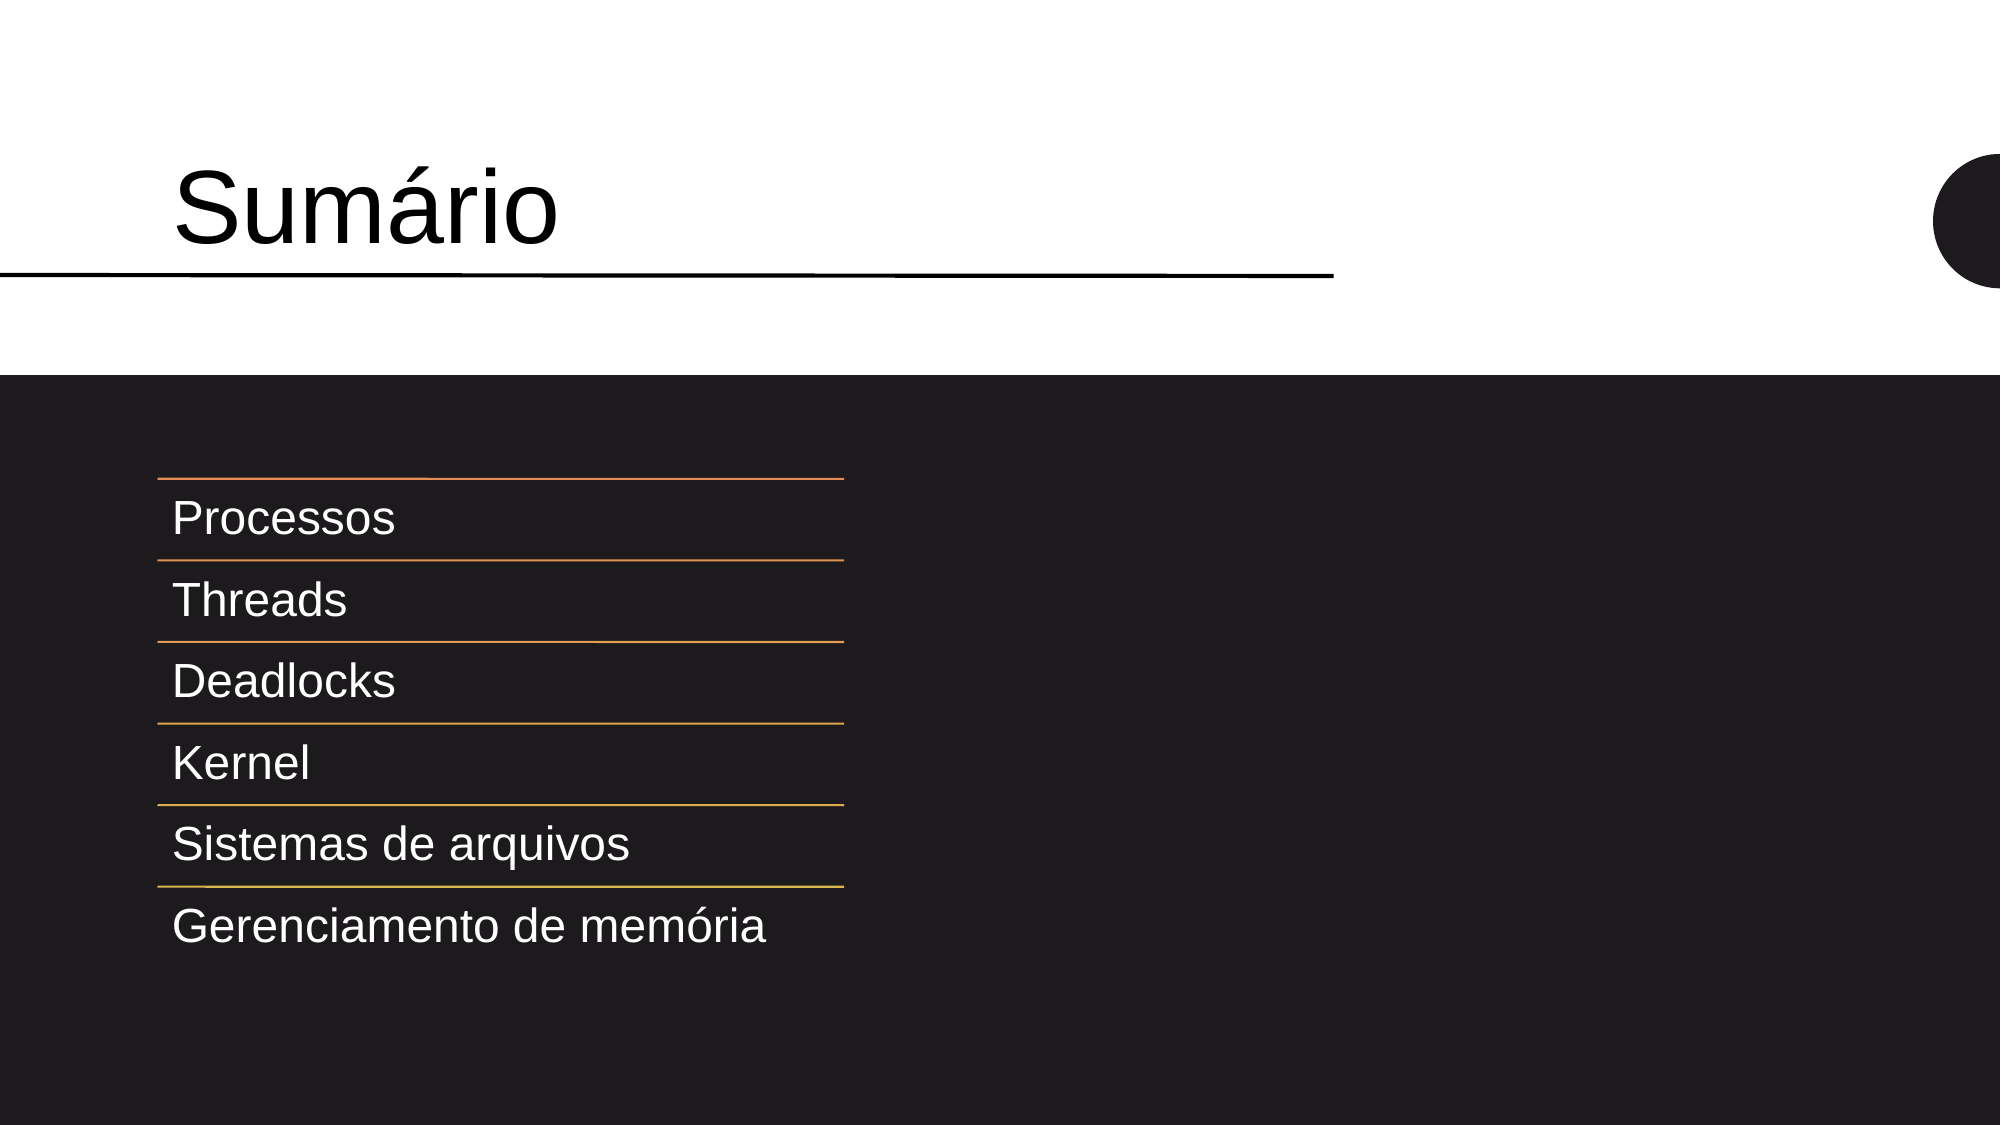

# Sumário

Processos
Threads
Deadlocks
Kernel
Sistemas de arquivos
Gerenciamento de memória